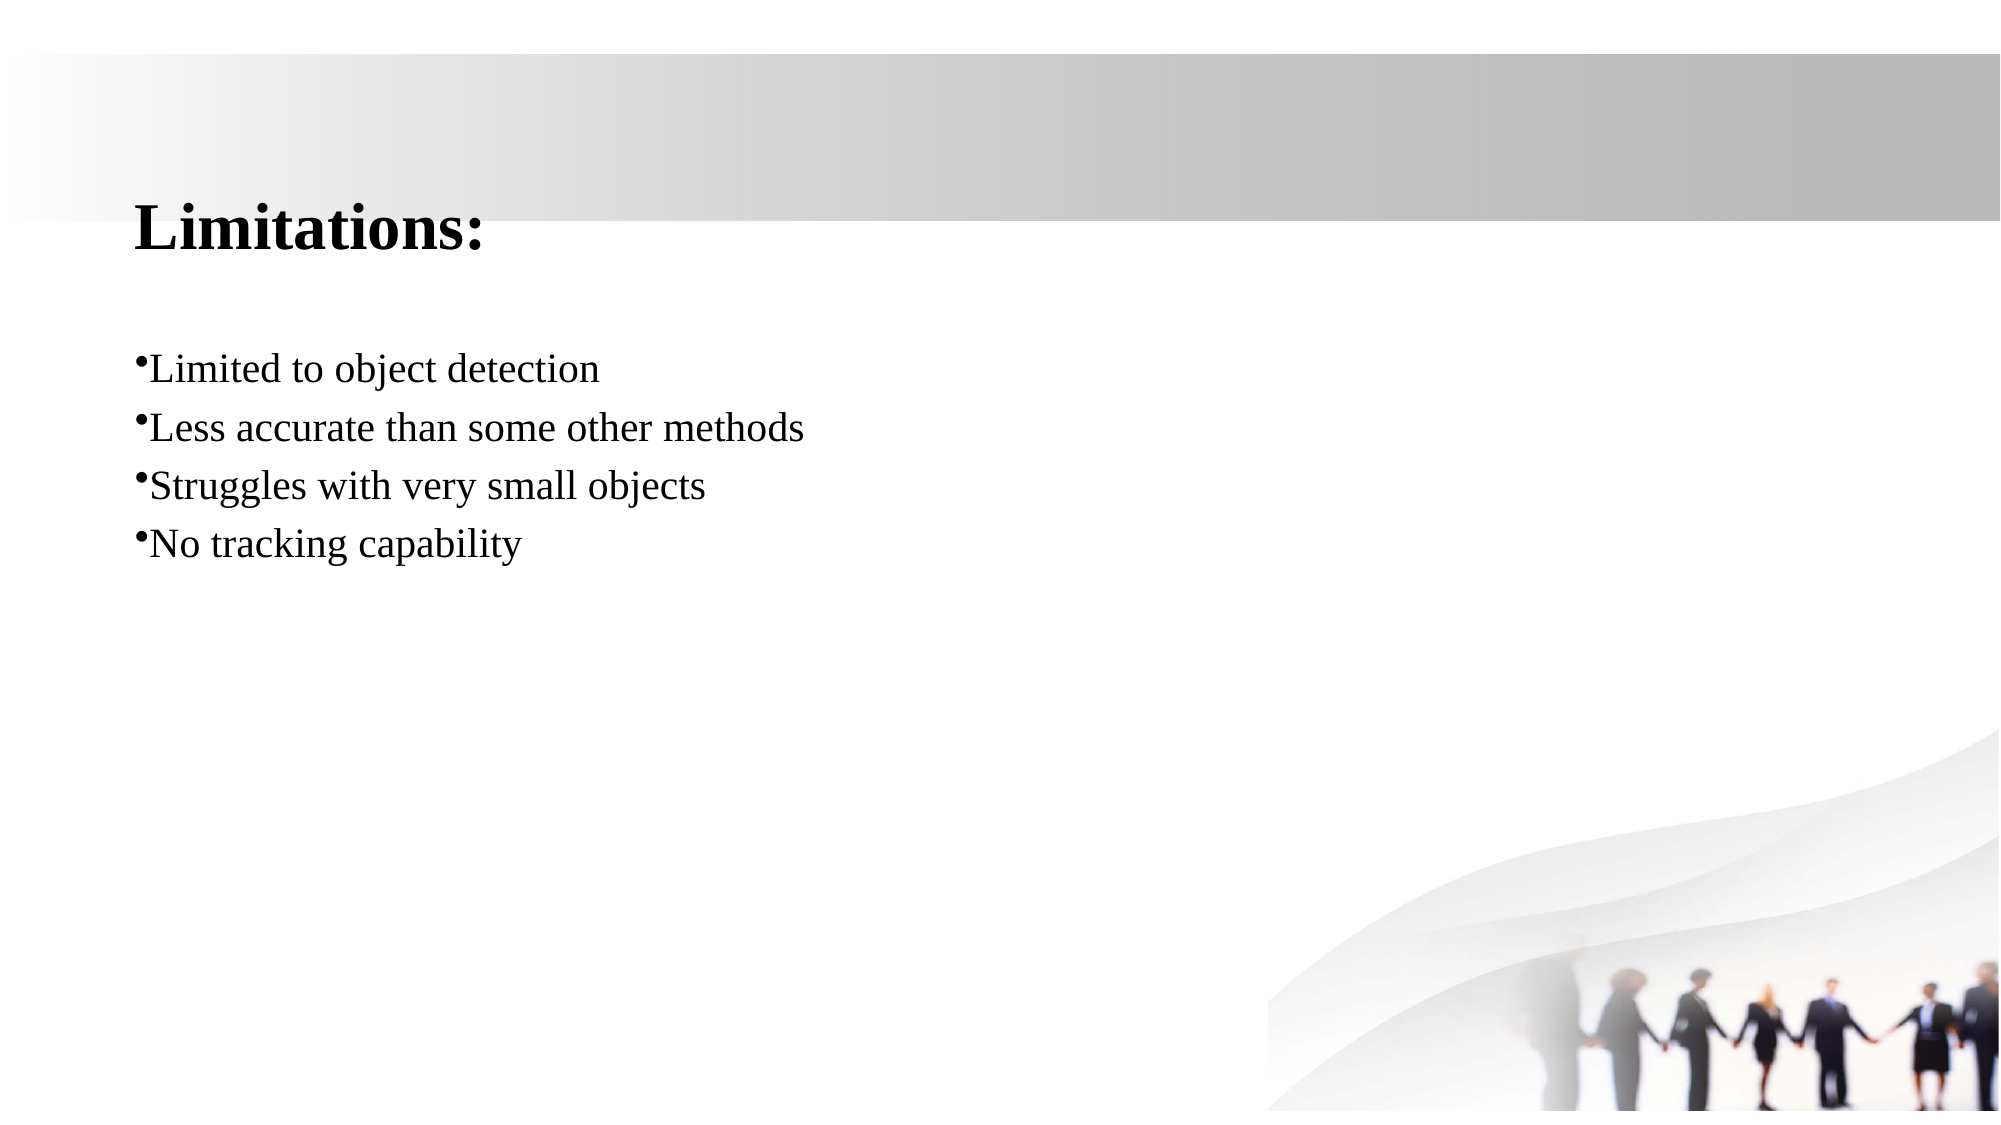

Limitations:

Limited to object detection
Less accurate than some other methods
Struggles with very small objects
No tracking capability